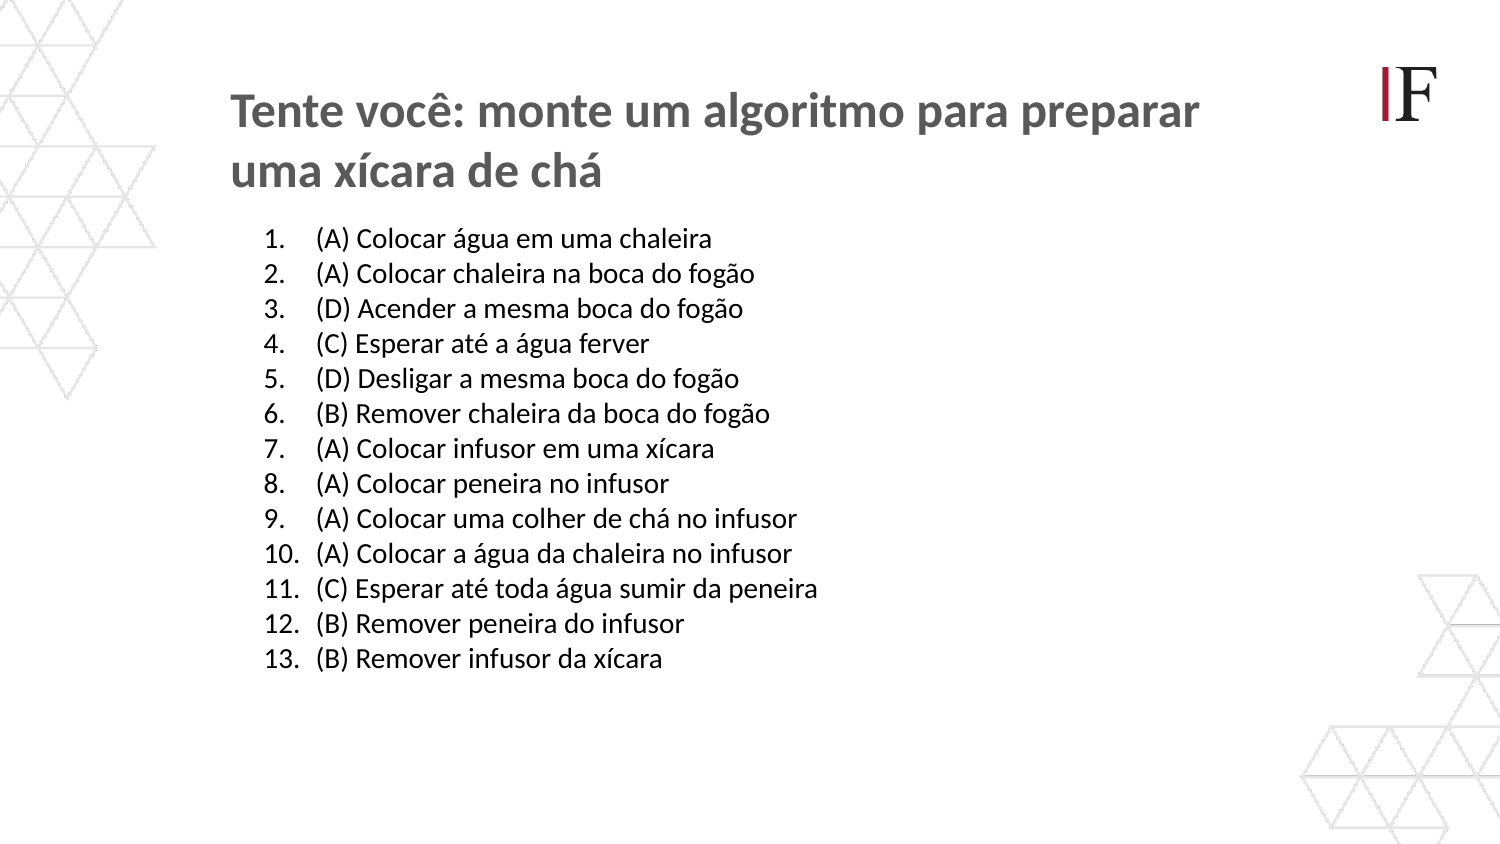

Tente você: monte um algoritmo para preparar uma xícara de chá
(A) Colocar água em uma chaleira
(A) Colocar chaleira na boca do fogão
(D) Acender a mesma boca do fogão
(C) Esperar até a água ferver
(D) Desligar a mesma boca do fogão
(B) Remover chaleira da boca do fogão
(A) Colocar infusor em uma xícara
(A) Colocar peneira no infusor
(A) Colocar uma colher de chá no infusor
(A) Colocar a água da chaleira no infusor
(C) Esperar até toda água sumir da peneira
(B) Remover peneira do infusor
(B) Remover infusor da xícara